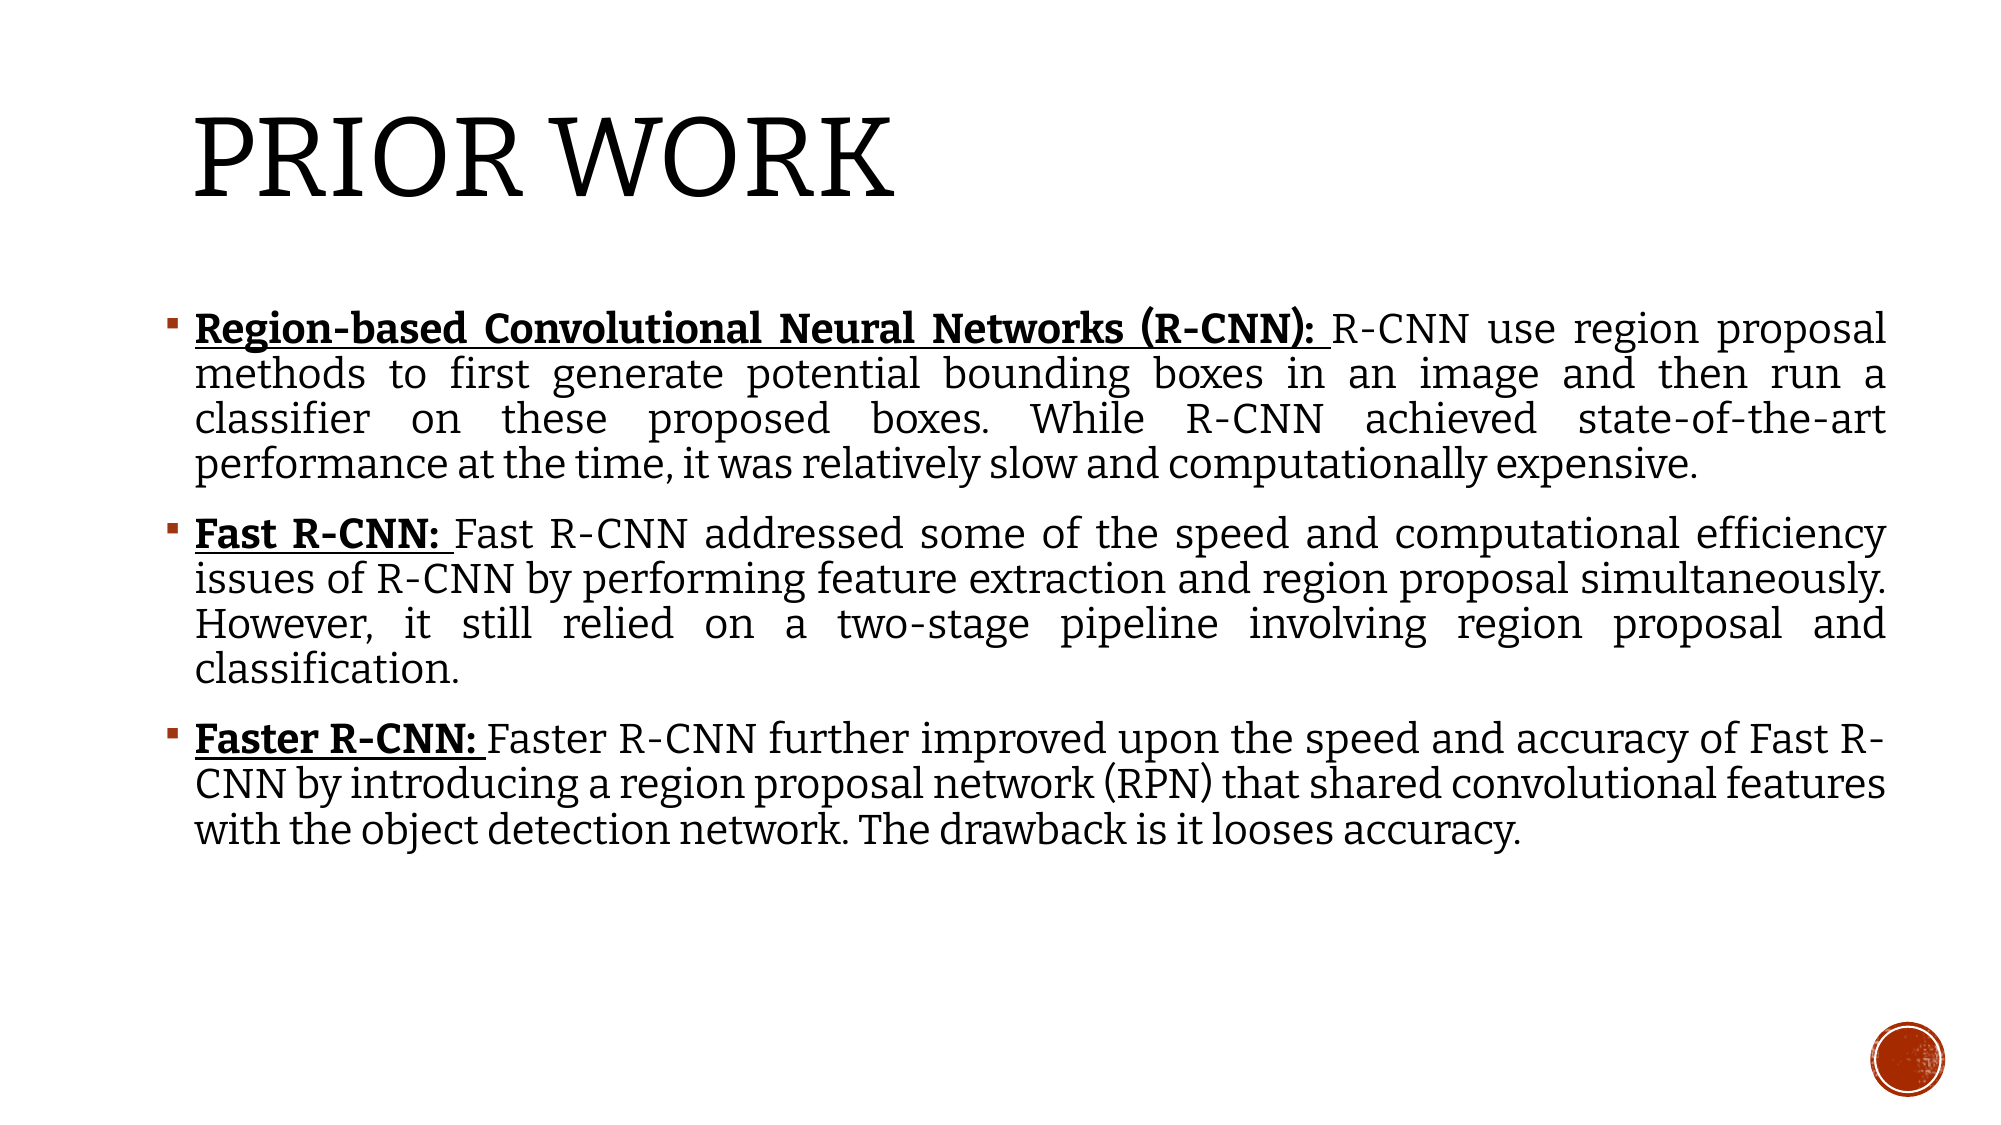

# Prior work
Region-based Convolutional Neural Networks (R-CNN): R-CNN use region proposal methods to first generate potential bounding boxes in an image and then run a classifier on these proposed boxes. While R-CNN achieved state-of-the-art performance at the time, it was relatively slow and computationally expensive.
Fast R-CNN: Fast R-CNN addressed some of the speed and computational efficiency issues of R-CNN by performing feature extraction and region proposal simultaneously. However, it still relied on a two-stage pipeline involving region proposal and classification.
Faster R-CNN: Faster R-CNN further improved upon the speed and accuracy of Fast R-CNN by introducing a region proposal network (RPN) that shared convolutional features with the object detection network. The drawback is it looses accuracy.